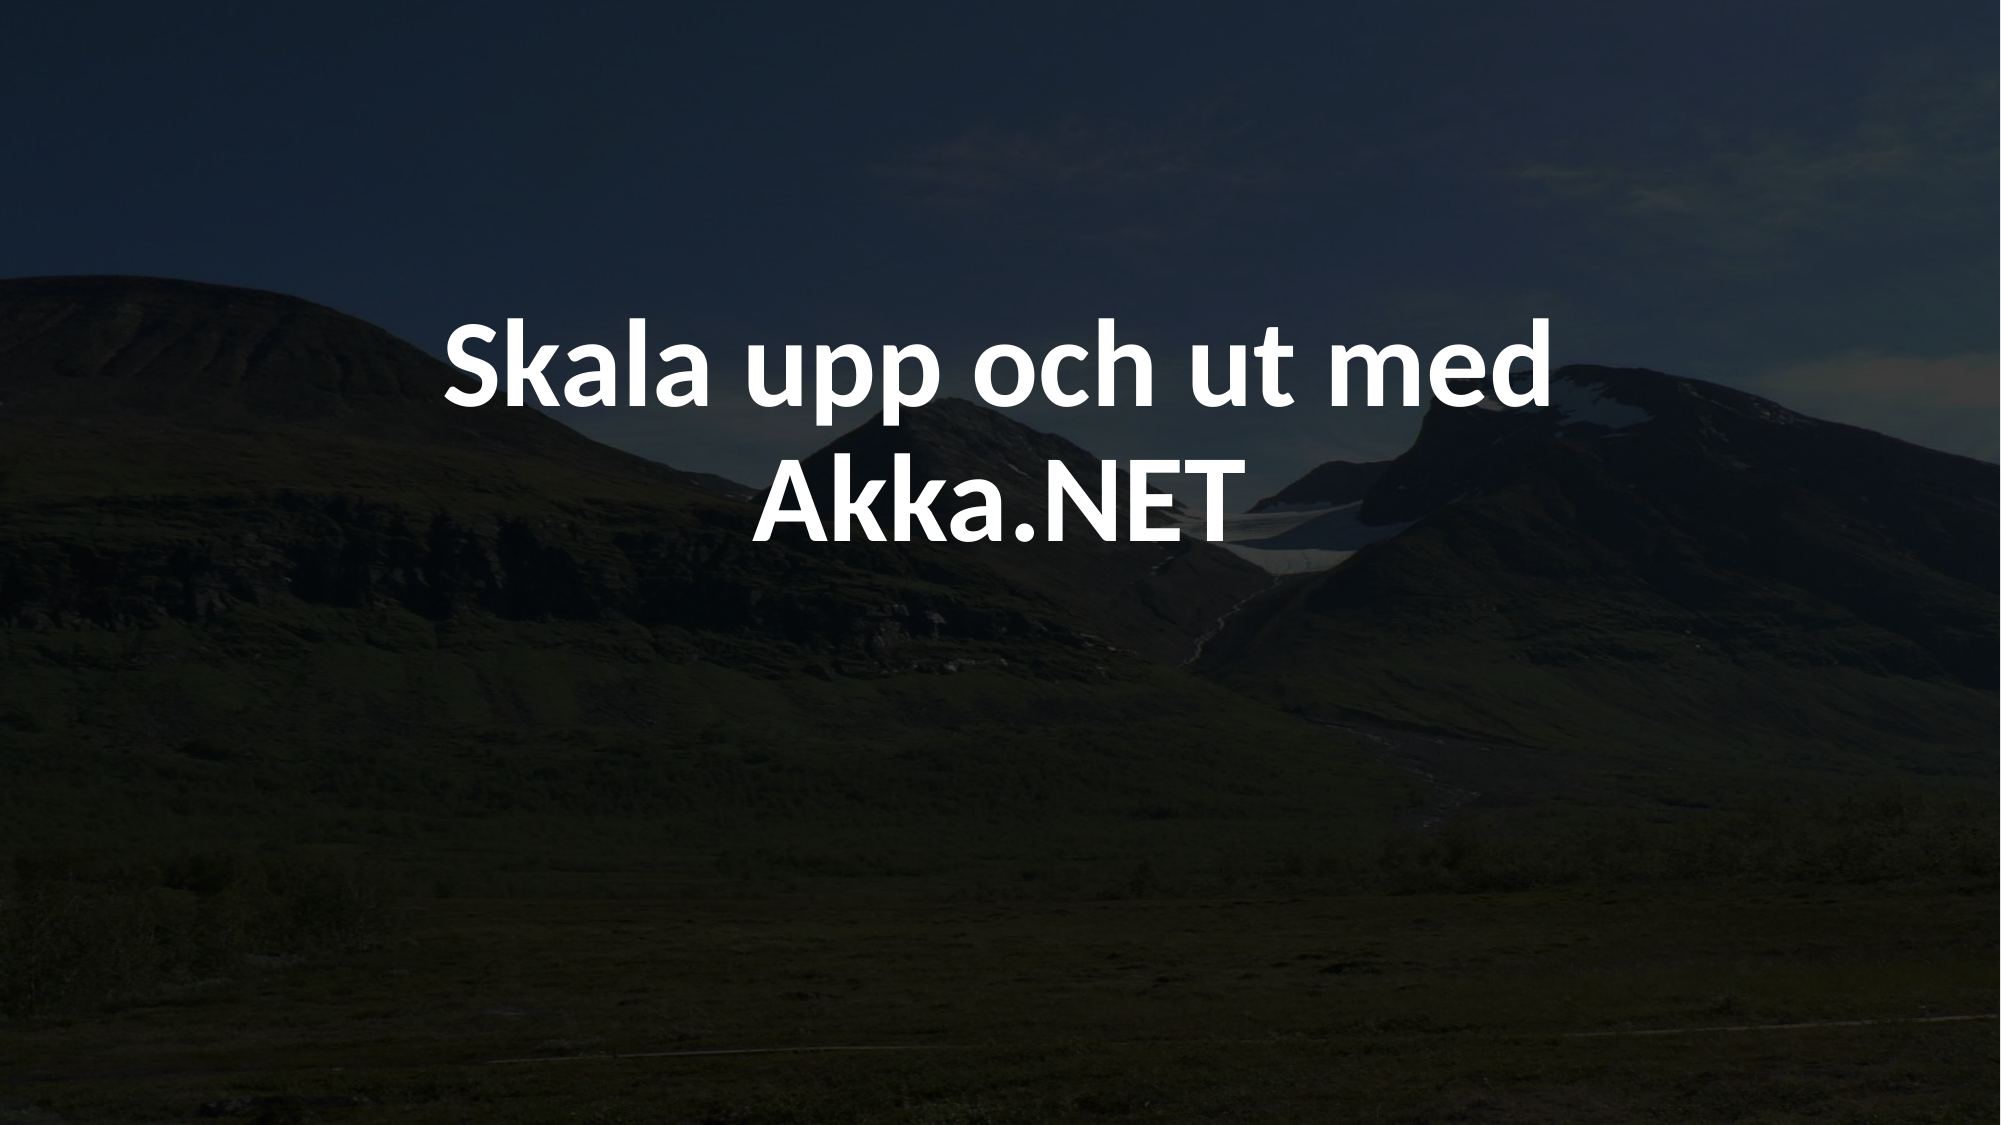

# Skala upp och ut med Akka.NET